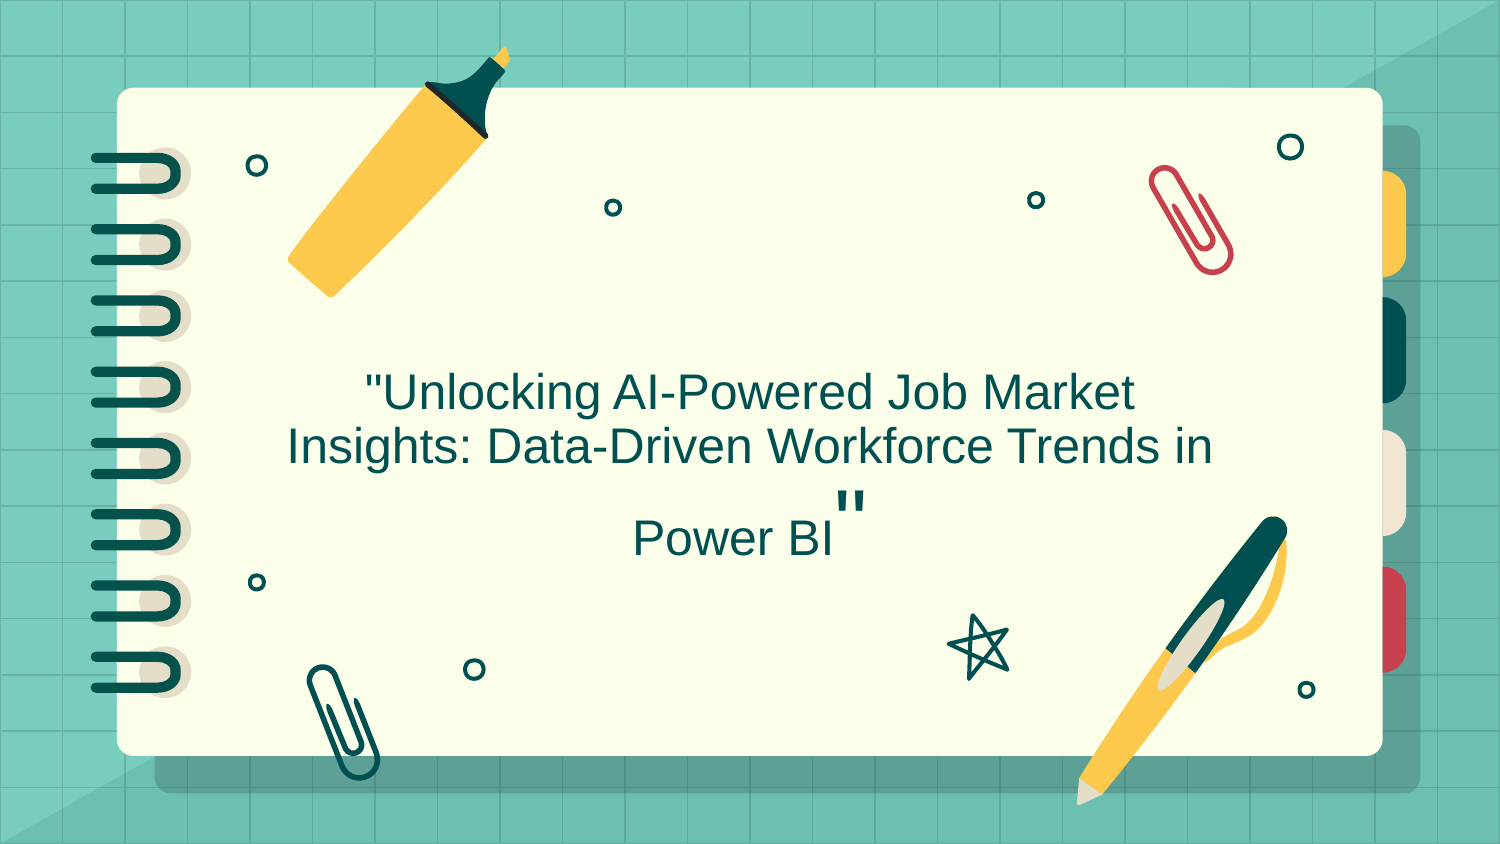

# "Unlocking AI-Powered Job Market Insights: Data-Driven Workforce Trends in Power BI"